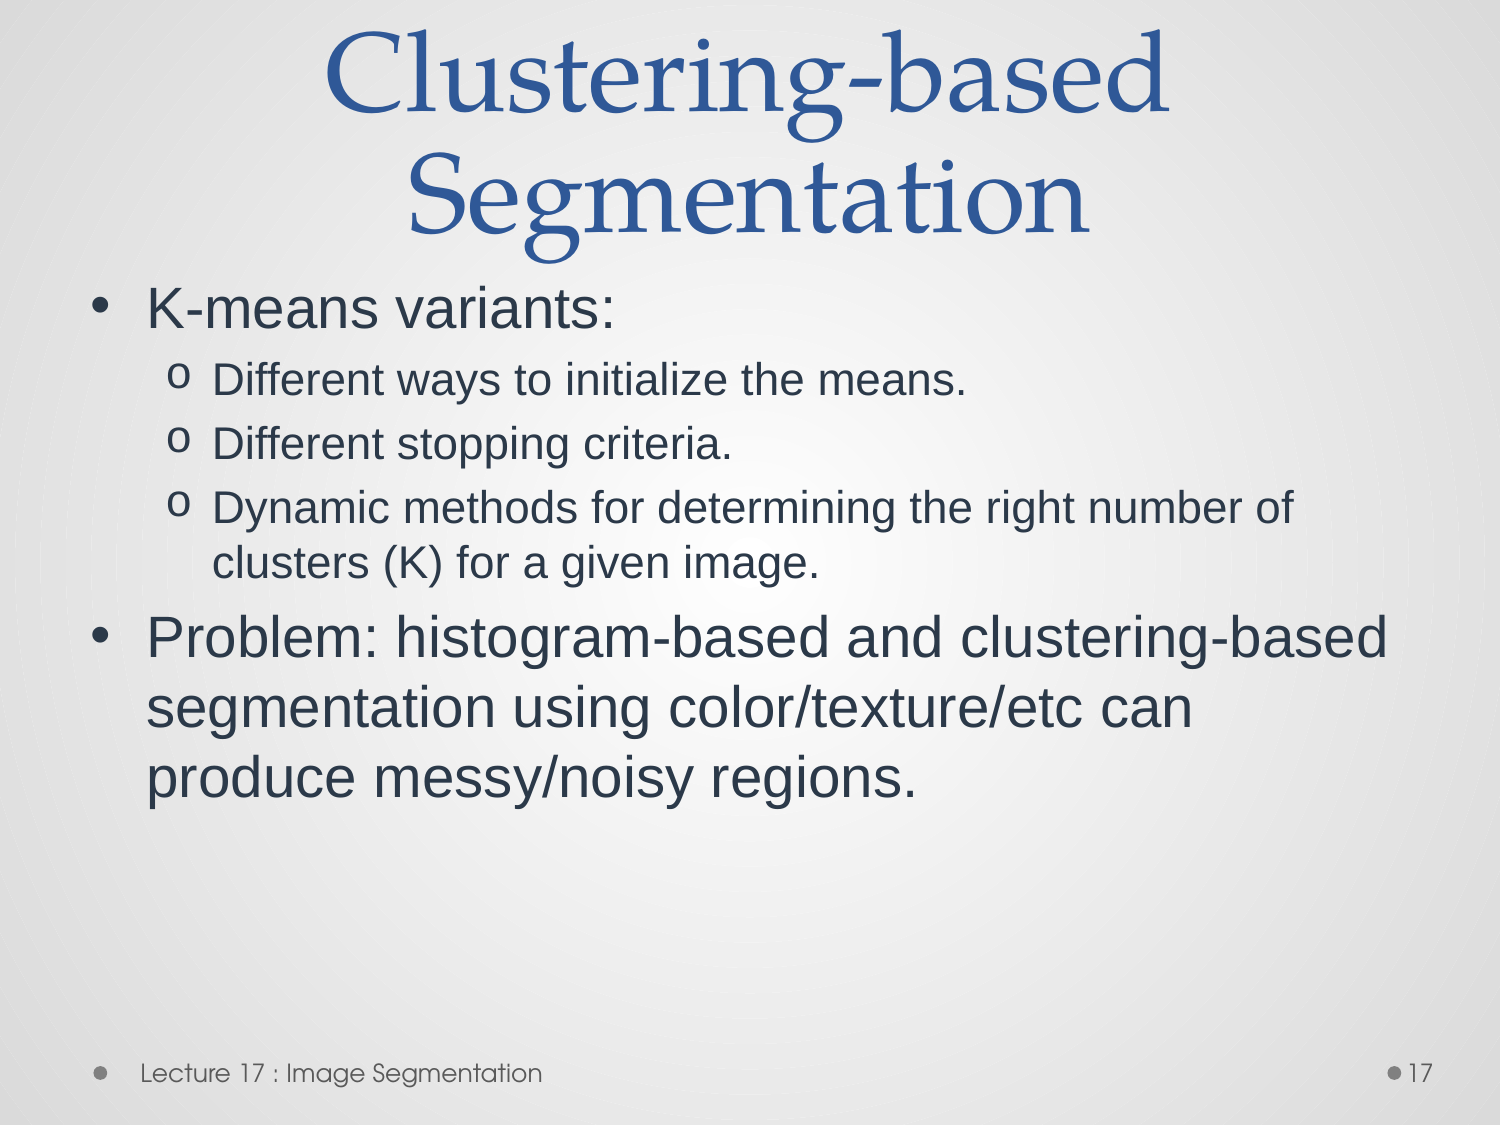

# Clustering-based Segmentation
K-means variants:
Different ways to initialize the means.
Different stopping criteria.
Dynamic methods for determining the right number of clusters (K) for a given image.
Problem: histogram-based and clustering-based segmentation using color/texture/etc can produce messy/noisy regions.
17